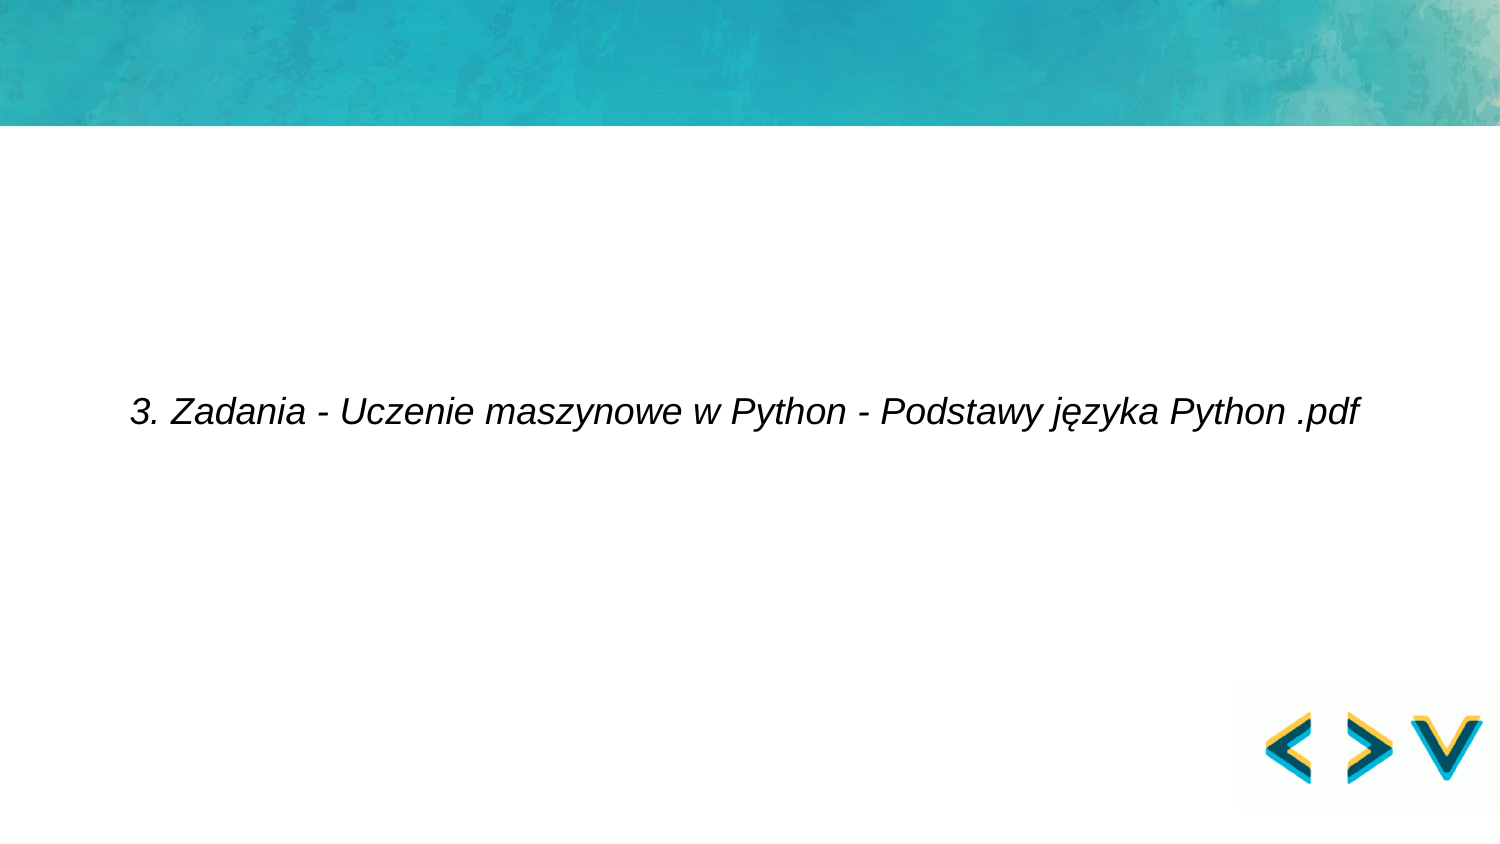

3. Zadania - Uczenie maszynowe w Python - Podstawy języka Python .pdf